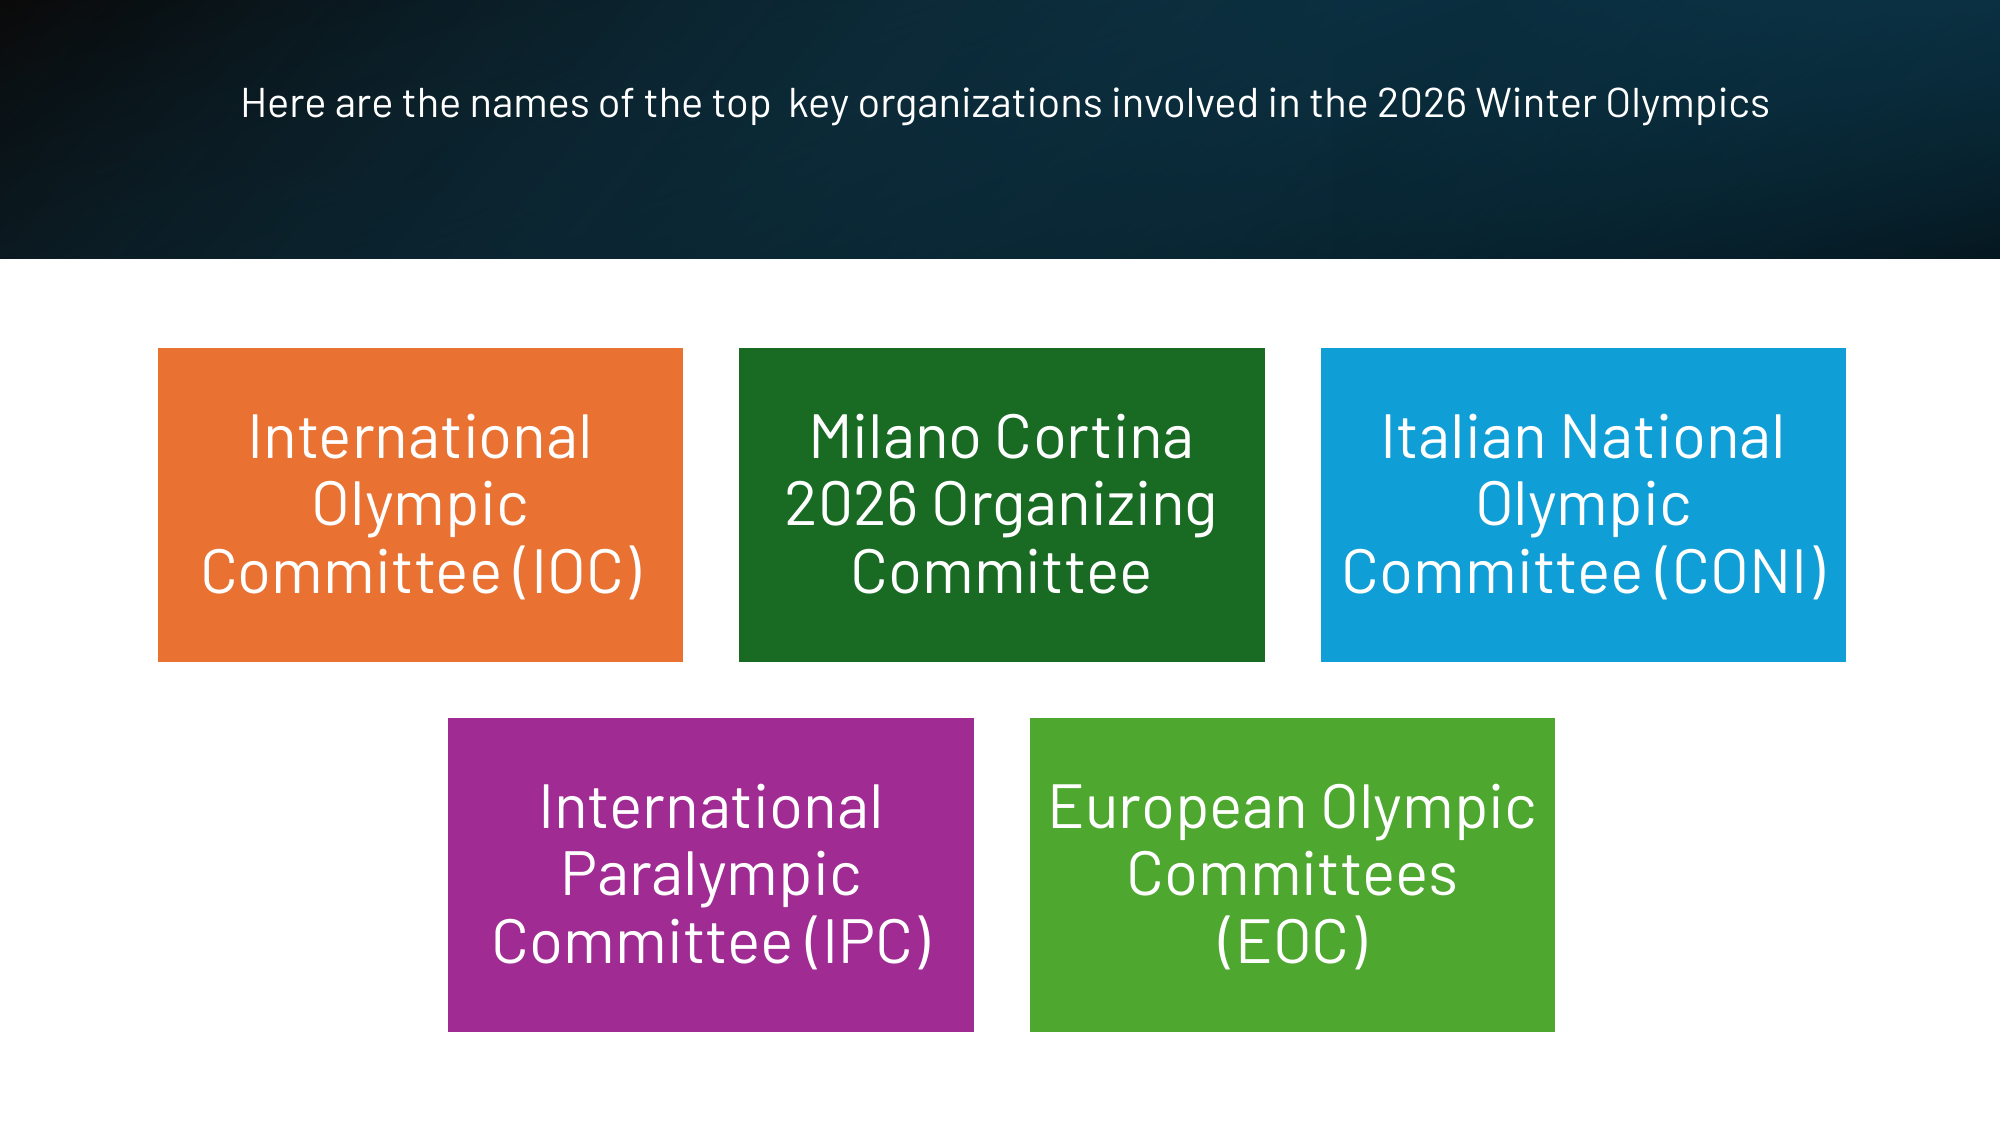

# Here are the names of the top  key organizations involved in the 2026 Winter Olympics
International Olympic Committee (IOC)
Milano Cortina 2026 Organizing Committee
Italian National Olympic Committee (CONI)
International Paralympic Committee (IPC)
European Olympic Committees (EOC)